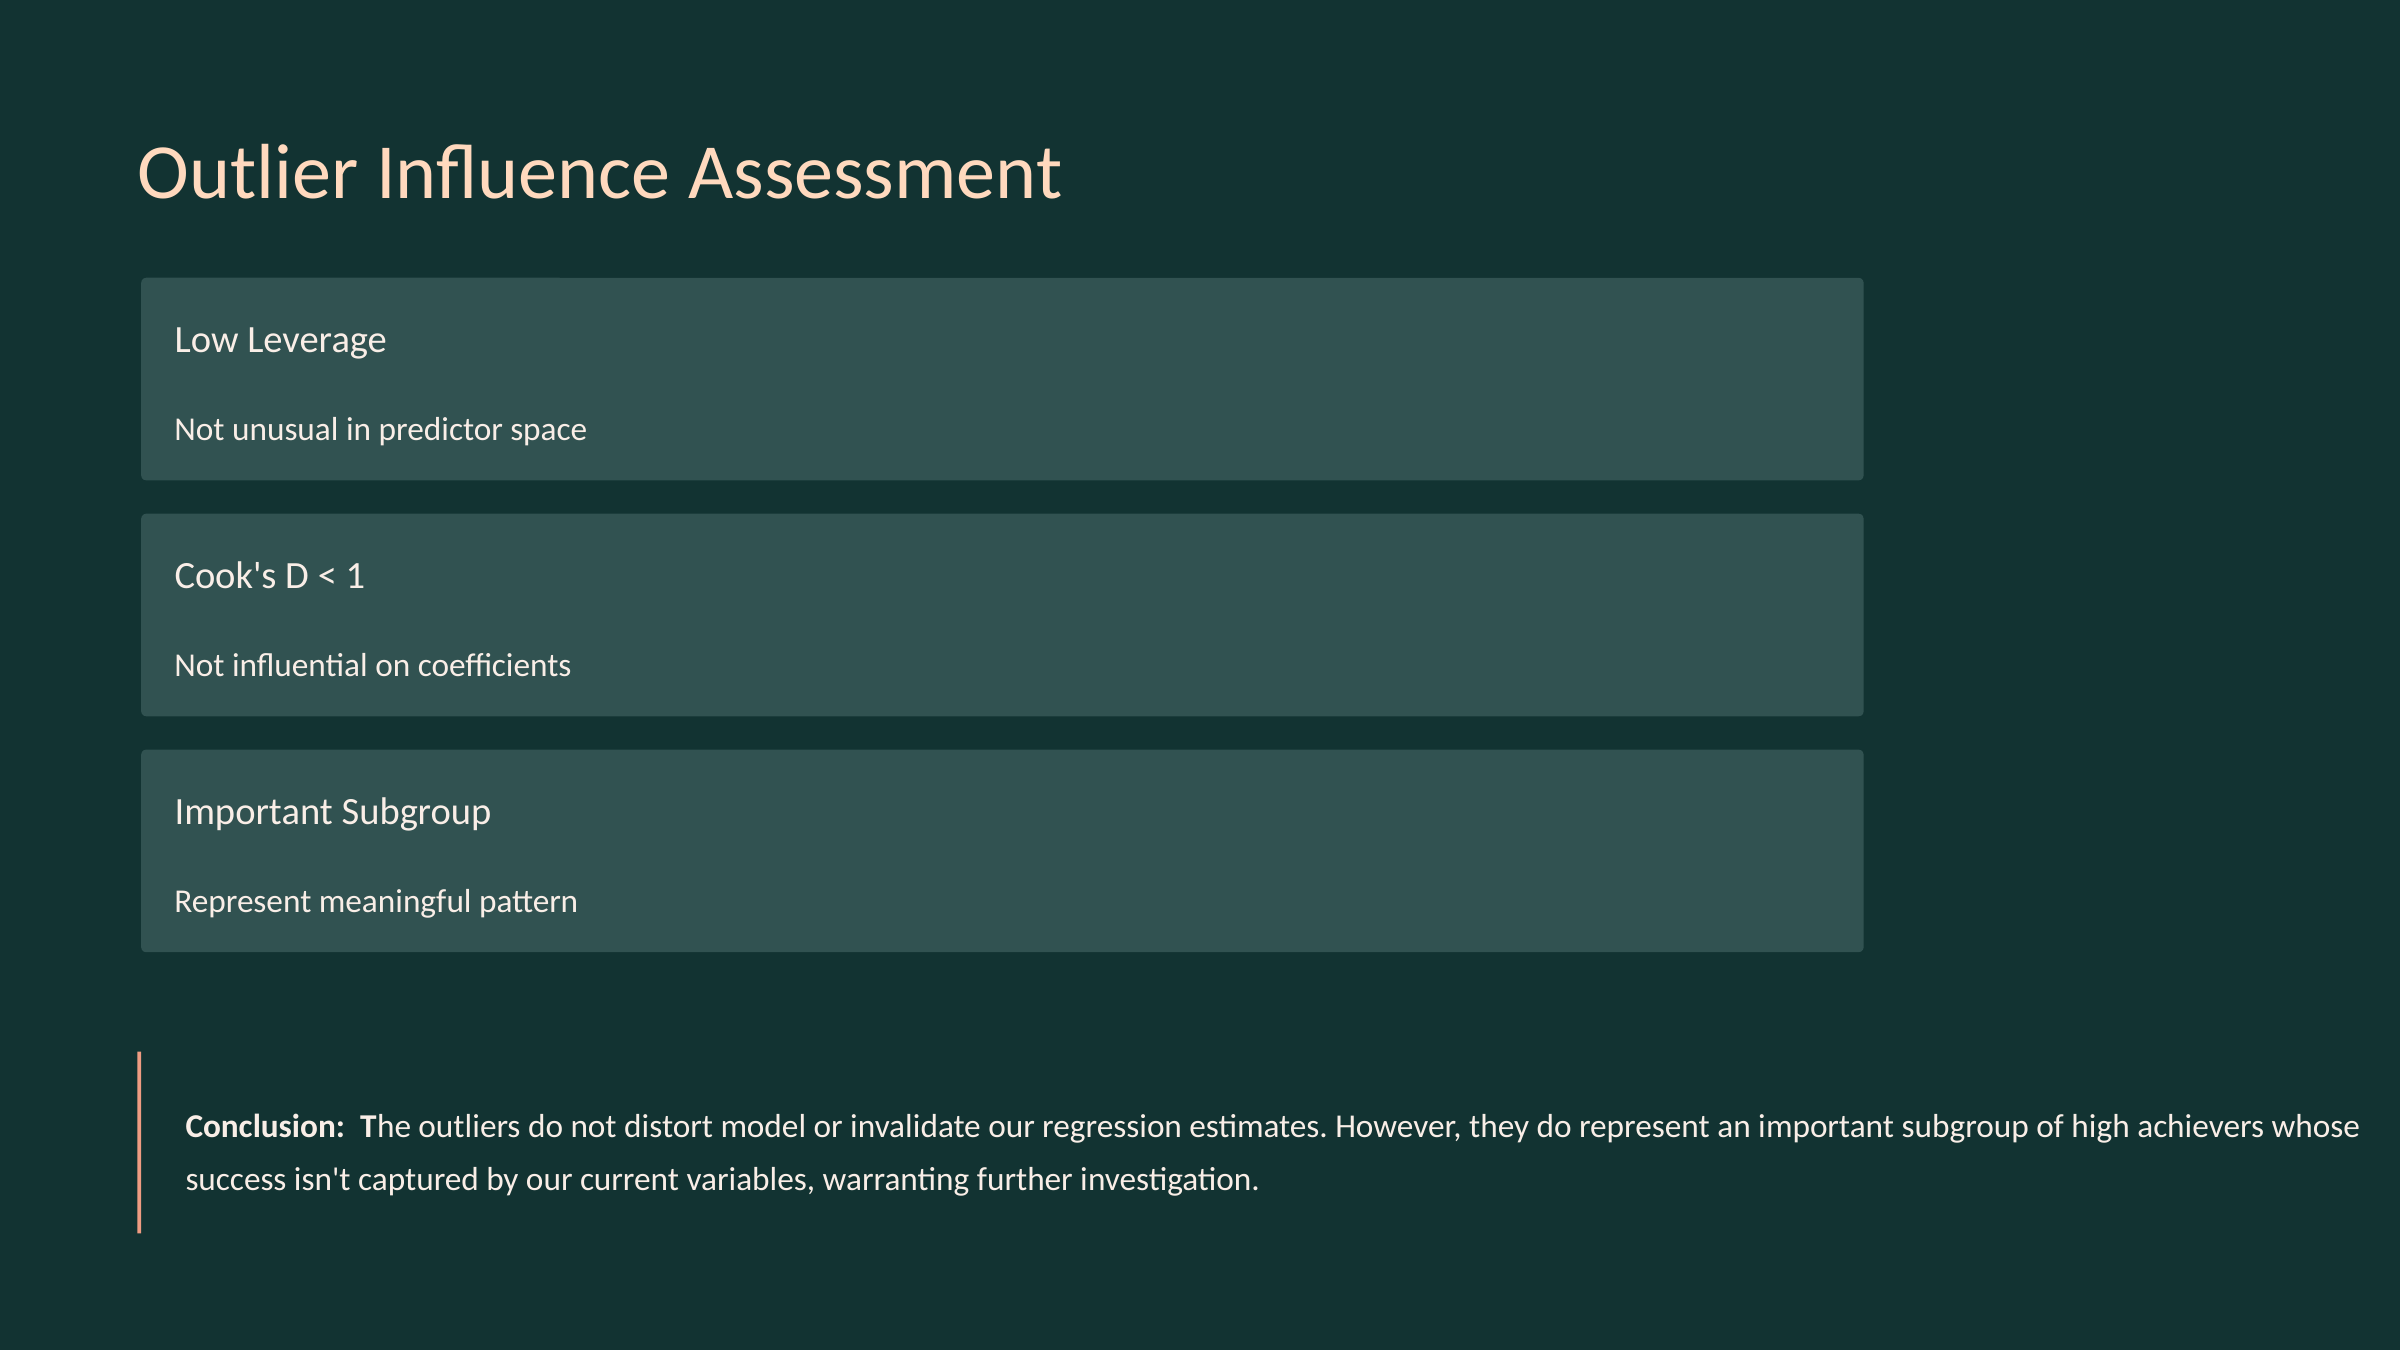

Outlier Influence Assessment

Low Leverage
Not unusual in predictor space

Cook's D < 1
Not influential on coefficients

Important Subgroup
Represent meaningful pattern

Conclusion:  The outliers do not distort model or invalidate our regression estimates. However, they do represent an important subgroup of high achievers whose success isn't captured by our current variables, warranting further investigation.